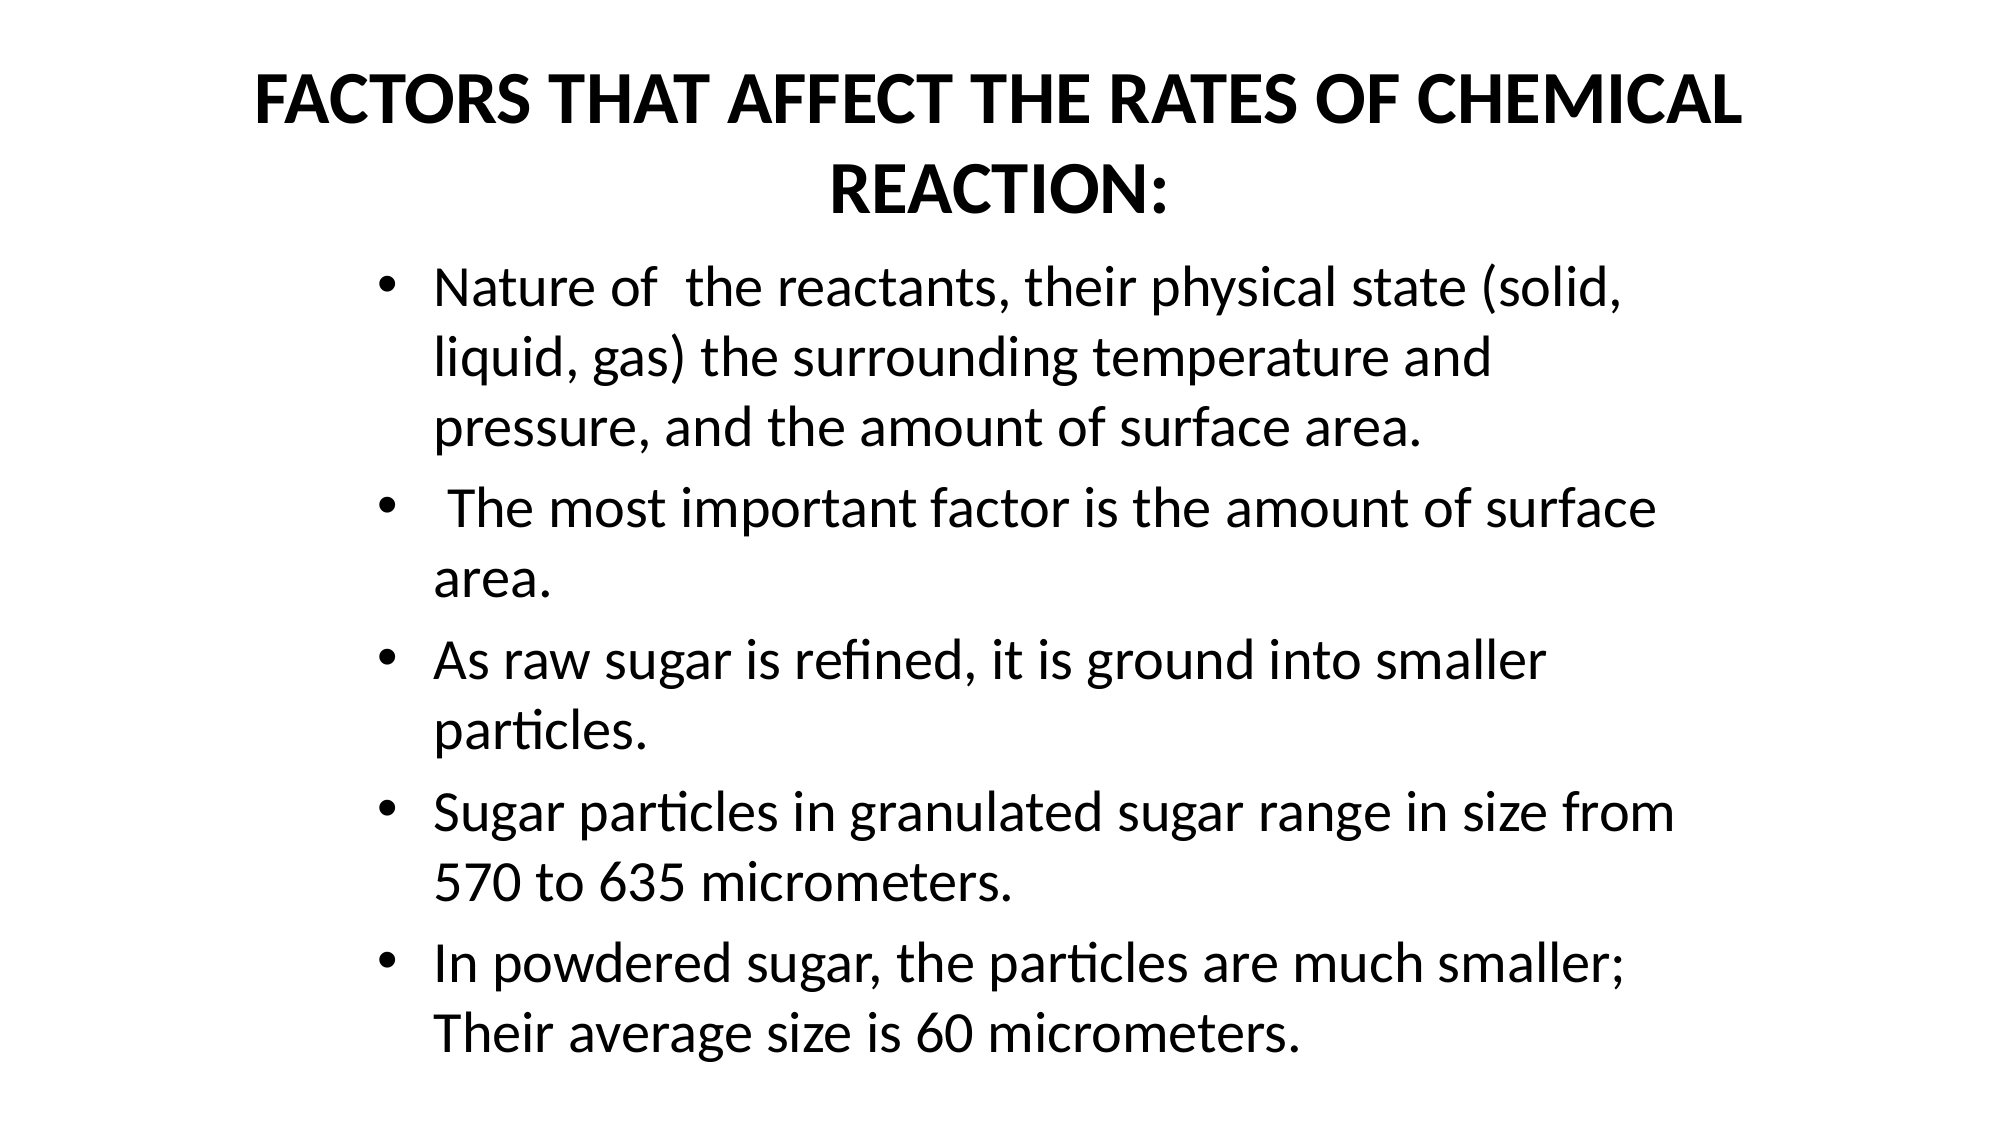

# FACTORS THAT AFFECT THE RATES OF CHEMICAL REACTION:

Nature of  the reactants, their physical state (solid, liquid, gas) the surrounding temperature and pressure, and the amount of surface area.
 The most important factor is the amount of surface area.
As raw sugar is refined, it is ground into smaller particles.
Sugar particles in granulated sugar range in size from 570 to 635 micrometers.
In powdered sugar, the particles are much smaller; Their average size is 60 micrometers.